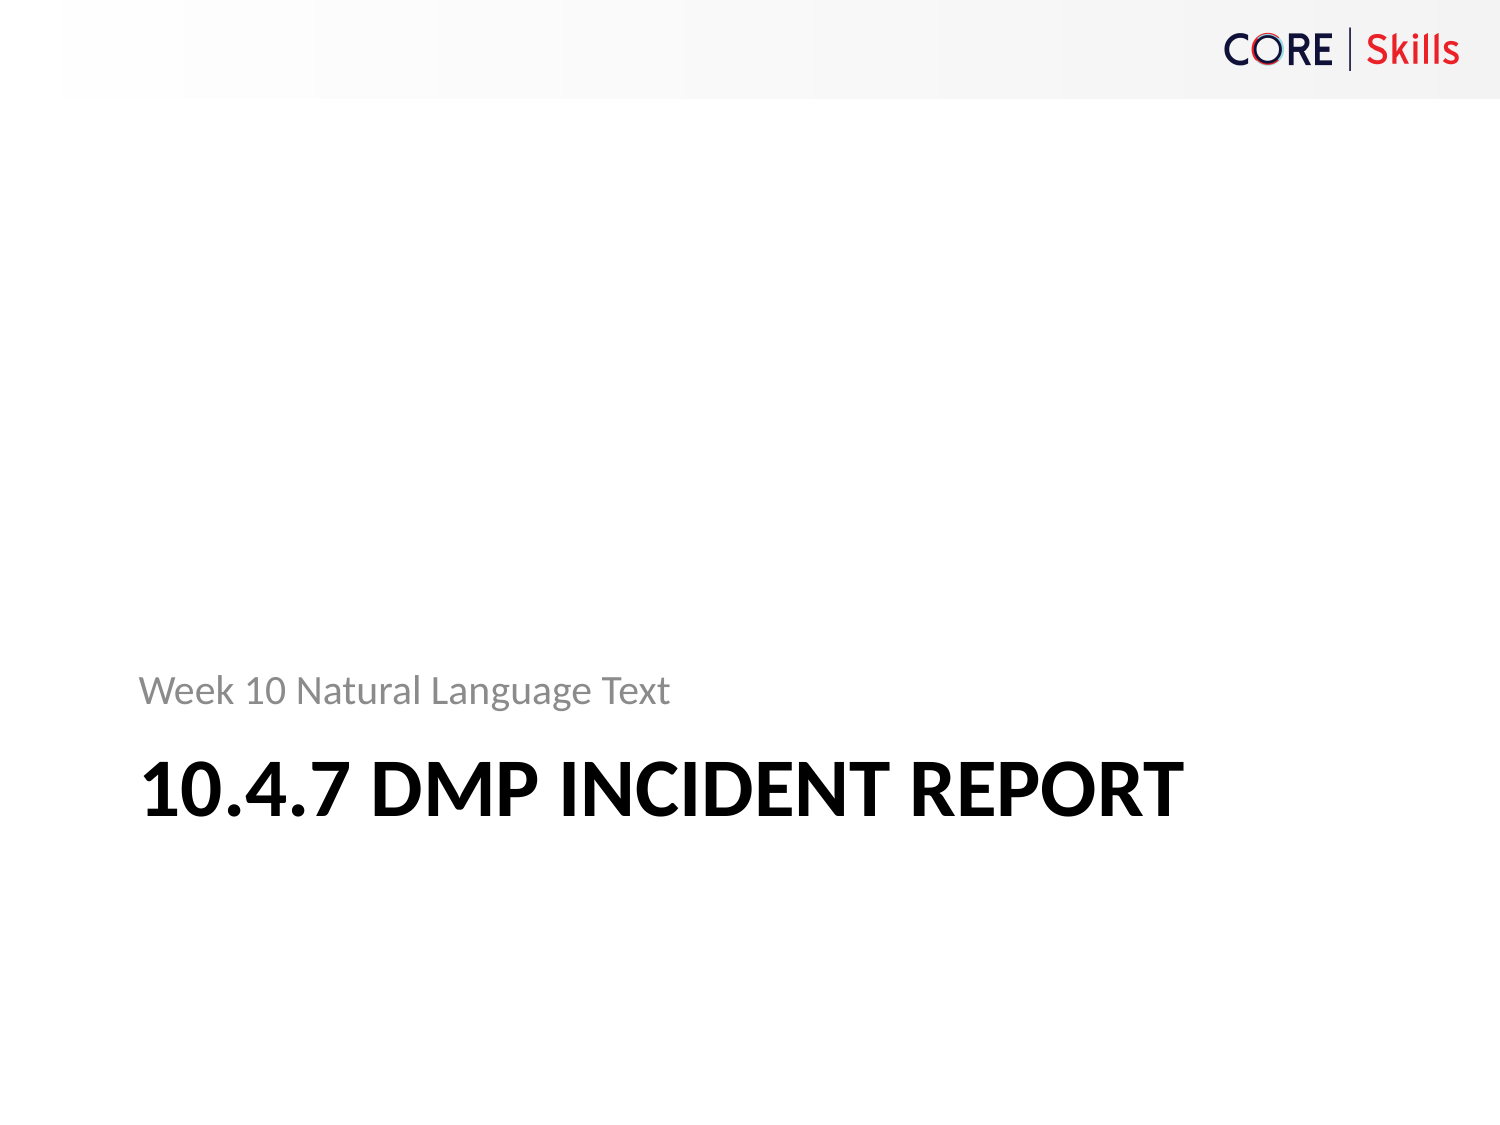

Week 10 Natural Language Text
# 10.4.7 DMP incident Report